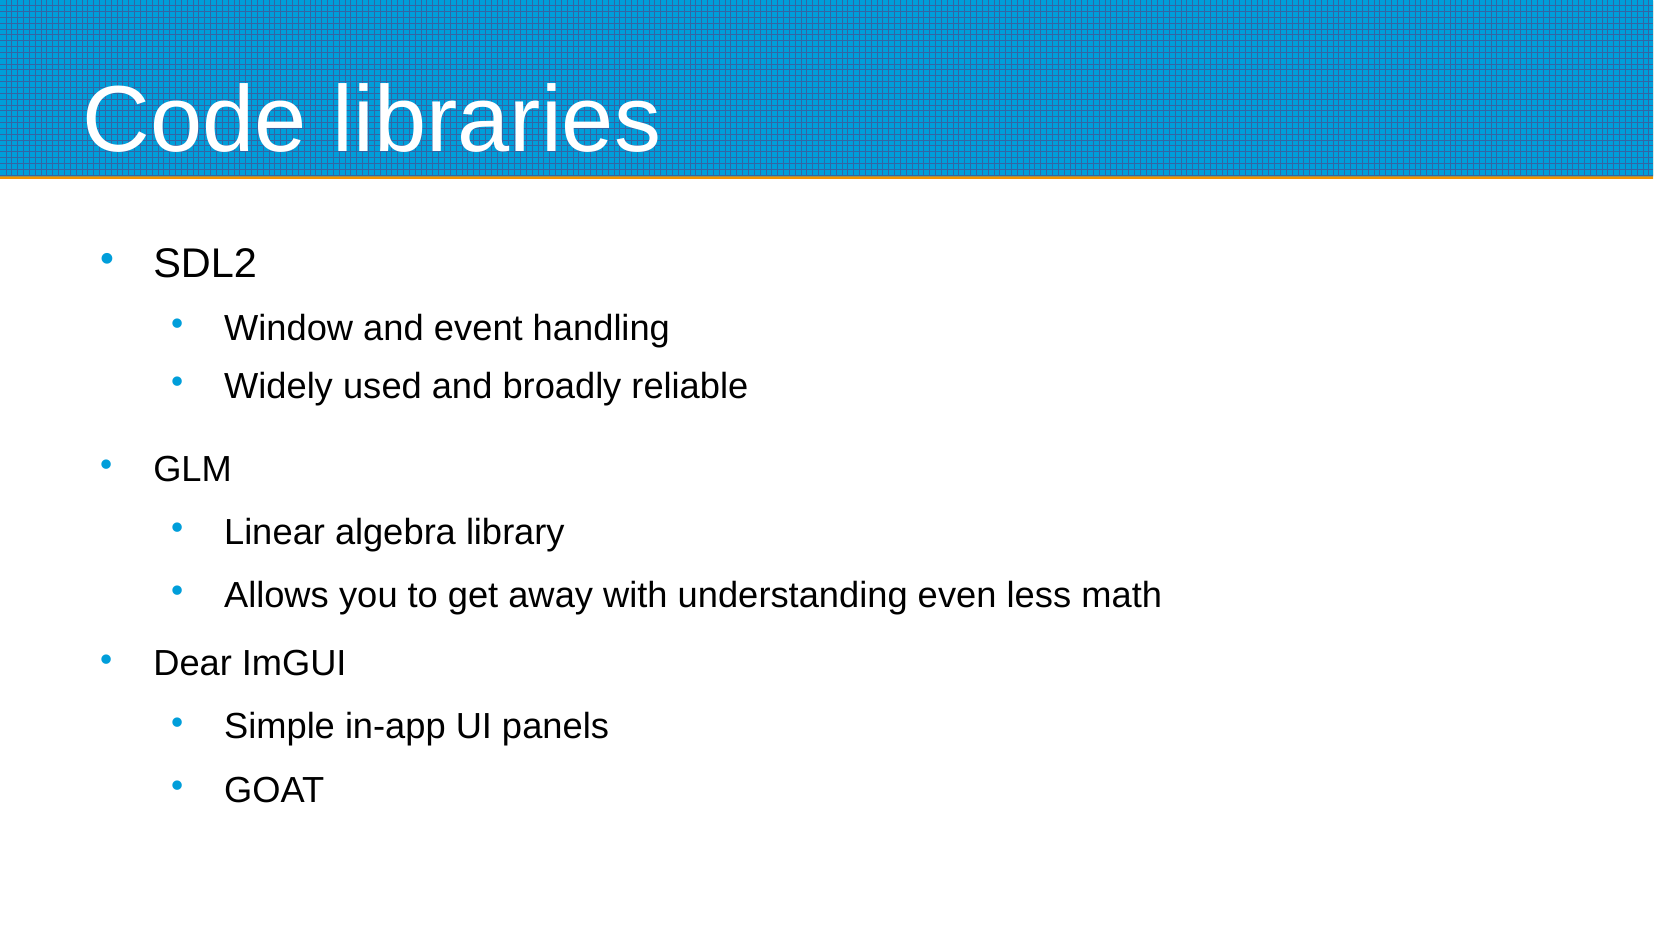

# Code libraries
SDL2
Window and event handling
Widely used and broadly reliable
GLM
Linear algebra library
Allows you to get away with understanding even less math
Dear ImGUI
Simple in-app UI panels
GOAT